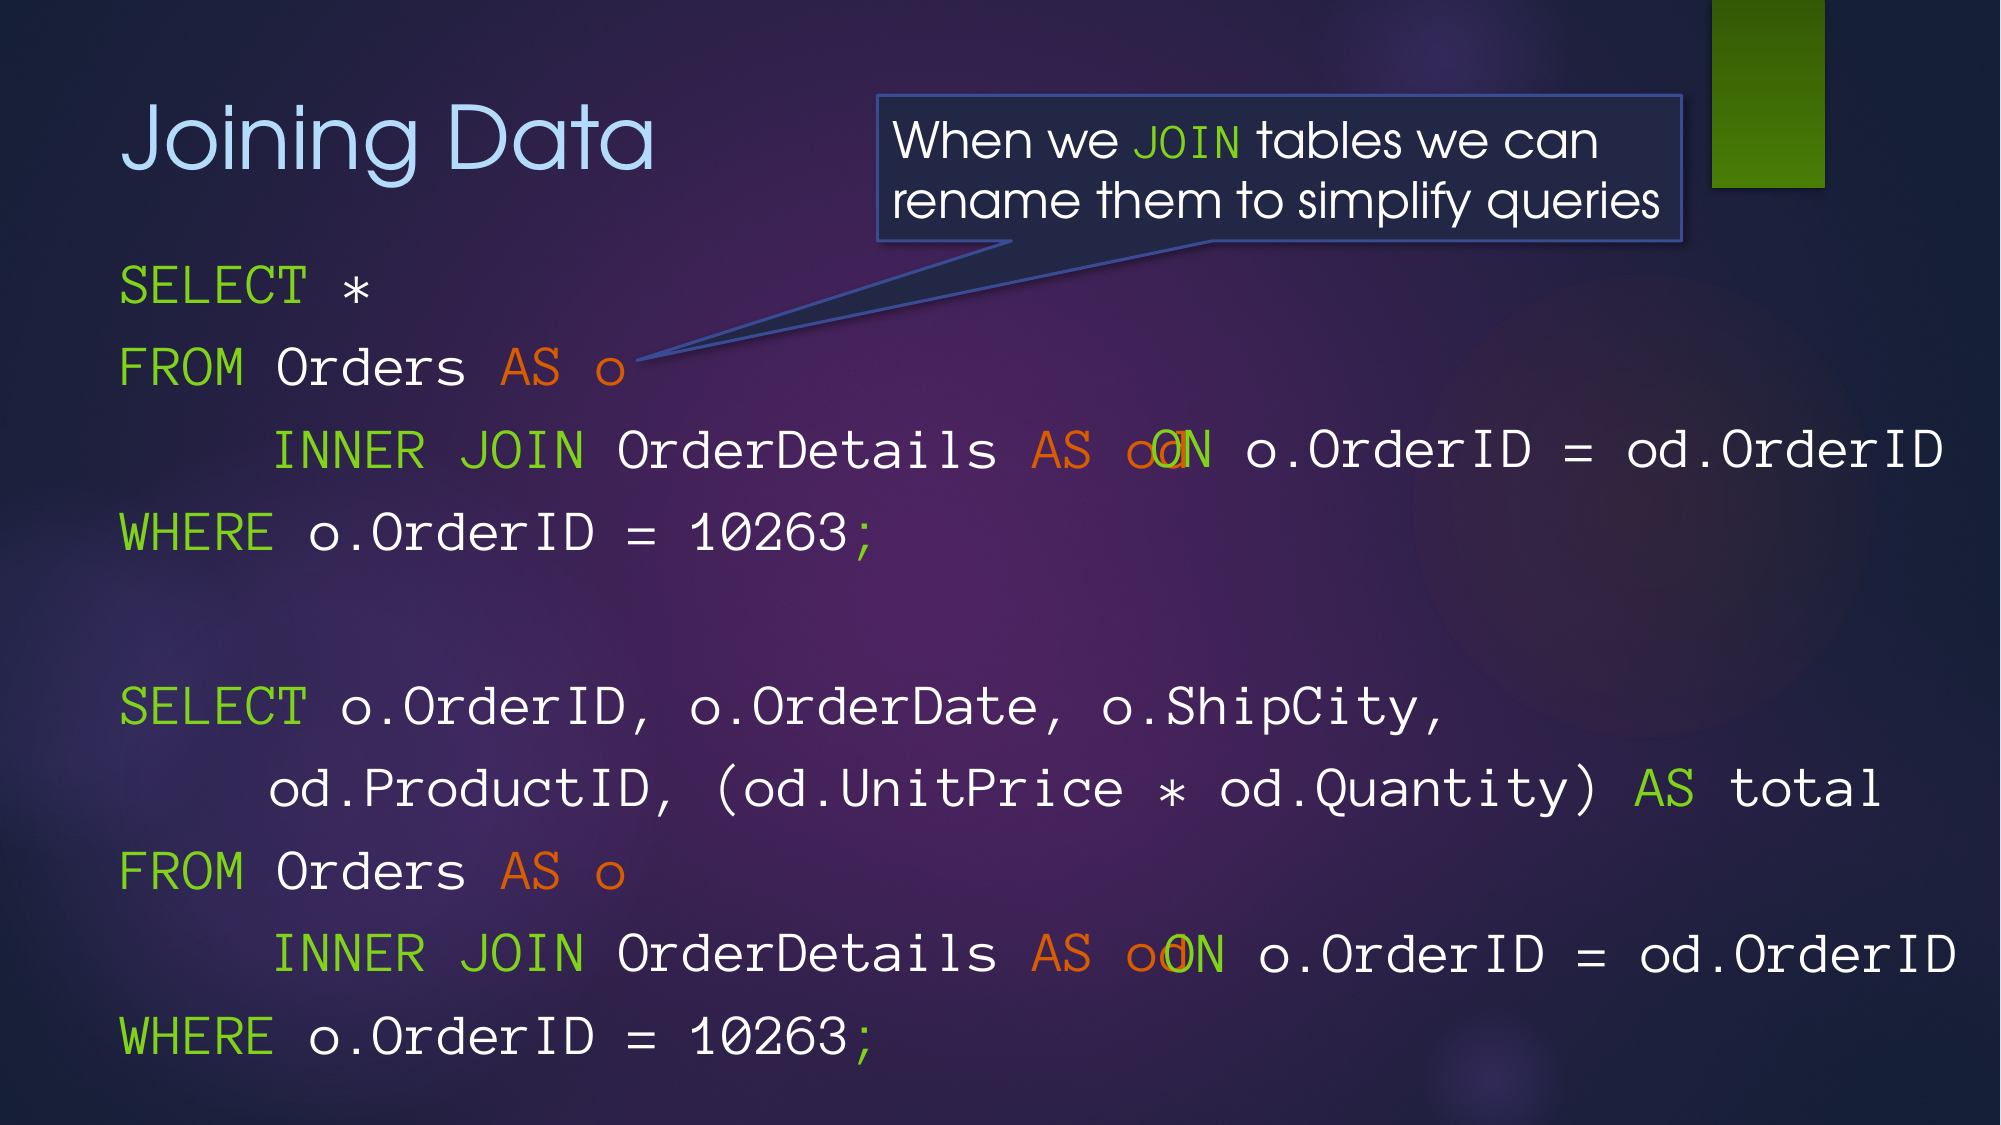

# Joining Data
When we JOIN tables we can rename them to simplify queries
SELECT *
FROM Orders AS o
	INNER JOIN OrderDetails AS od
WHERE o.OrderID = 10263;

SELECT o.OrderID, o.OrderDate, o.ShipCity,
	od.ProductID, (od.UnitPrice * od.Quantity) AS total
FROM Orders AS o
	INNER JOIN OrderDetails AS od
WHERE o.OrderID = 10263;

ON o.OrderID = od.OrderID
ON o.OrderID = od.OrderID